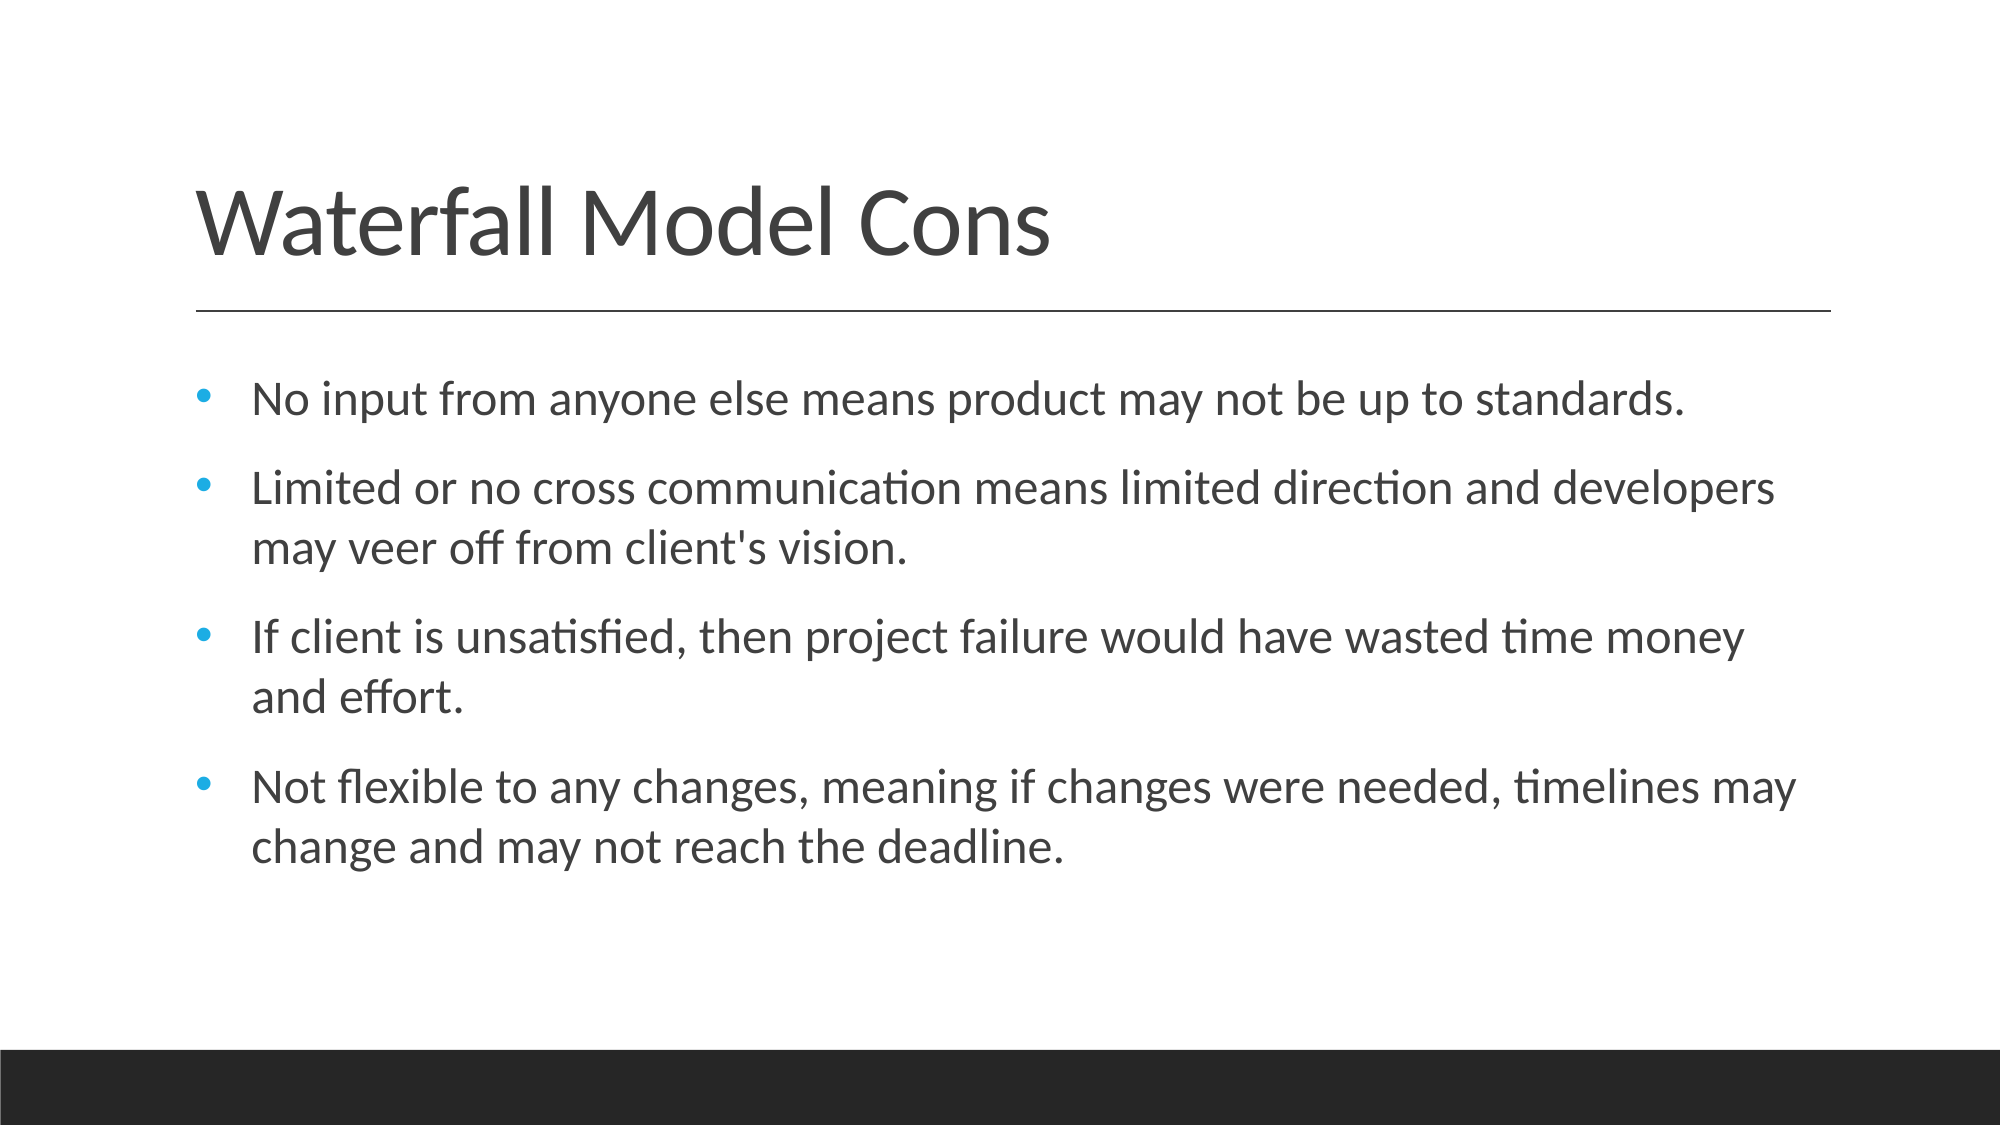

# Waterfall Model Cons
No input from anyone else means product may not be up to standards.
Limited or no cross communication means limited direction and developers may veer off from client's vision.
If client is unsatisfied, then project failure would have wasted time money and effort.
Not flexible to any changes, meaning if changes were needed, timelines may change and may not reach the deadline.